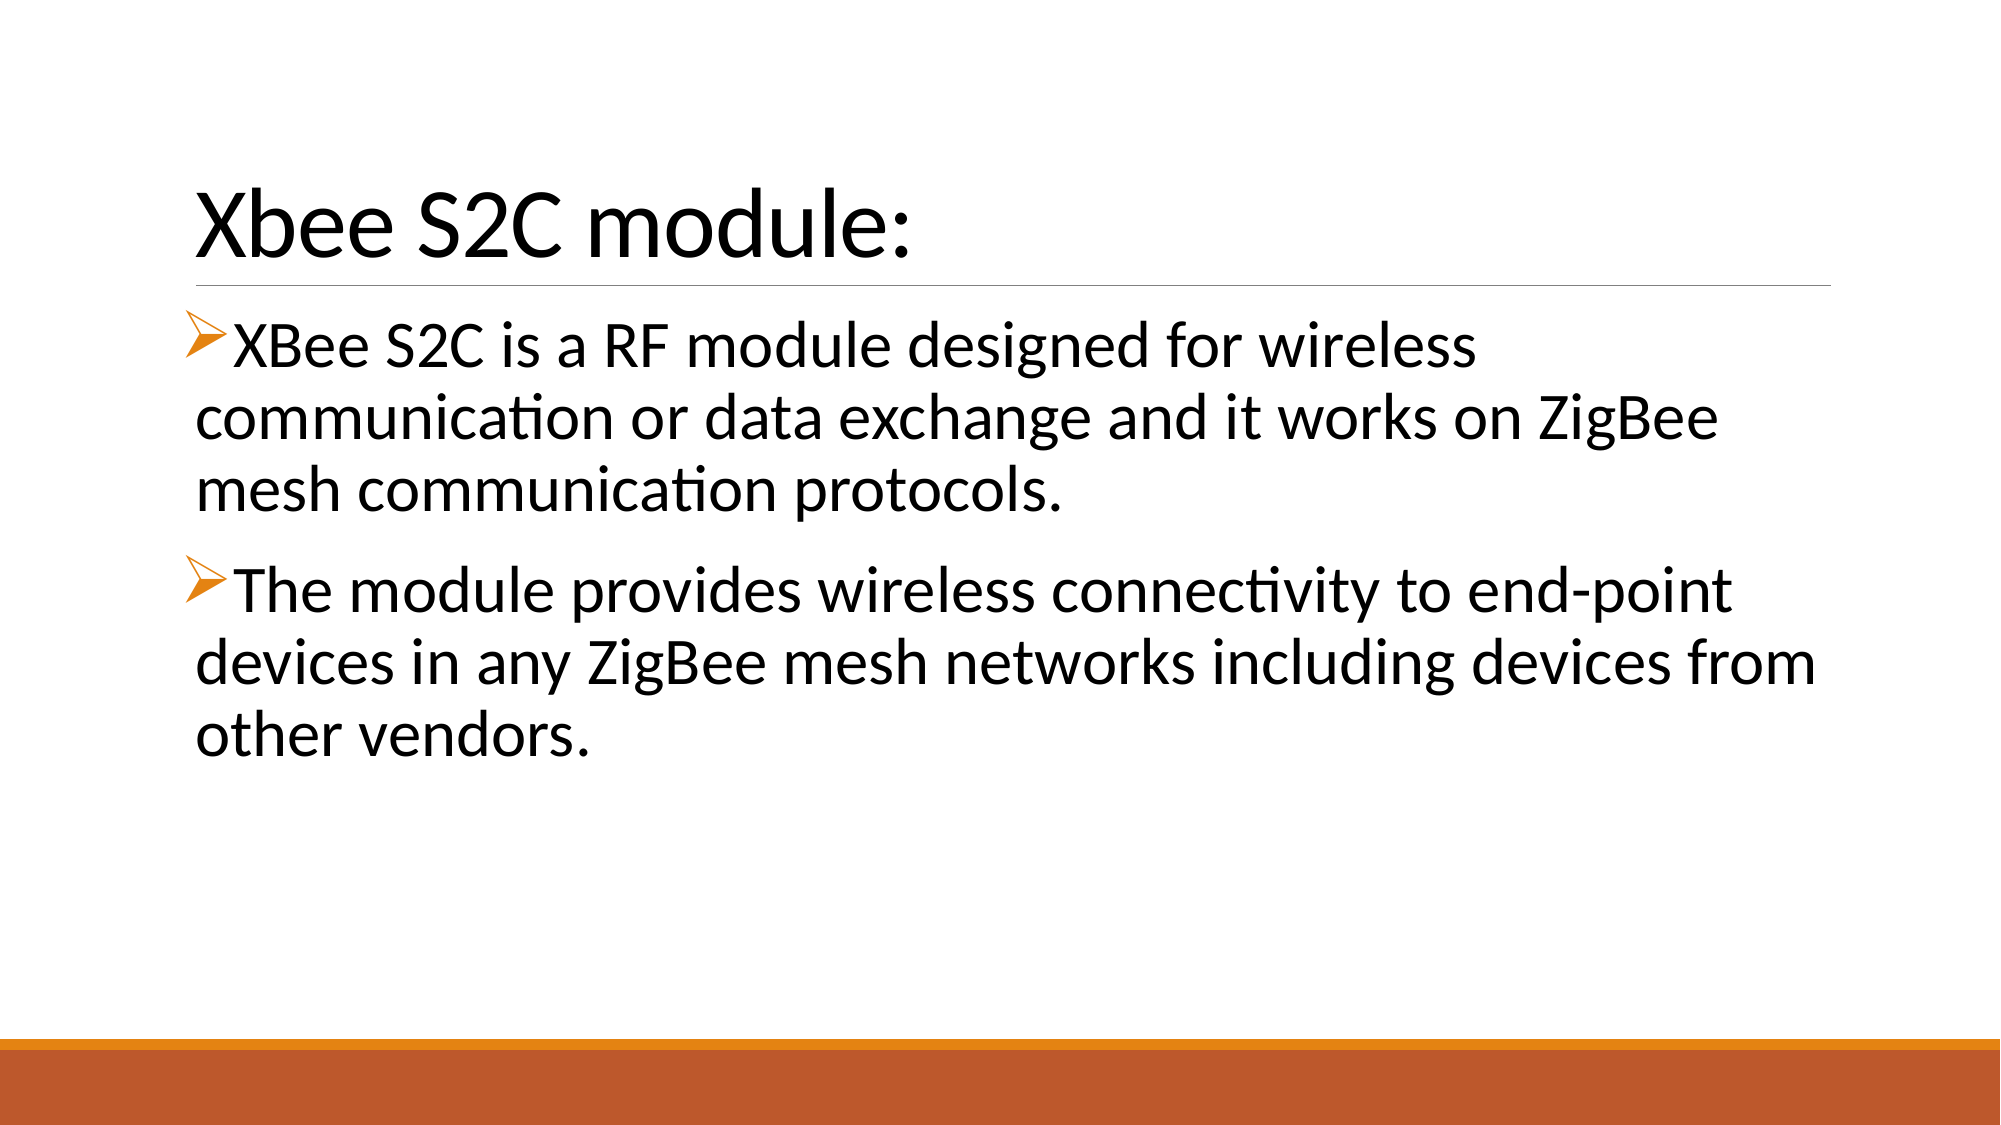

# Xbee S2C module:
XBee S2C is a RF module designed for wireless communication or data exchange and it works on ZigBee mesh communication protocols.
The module provides wireless connectivity to end-point devices in any ZigBee mesh networks including devices from other vendors.